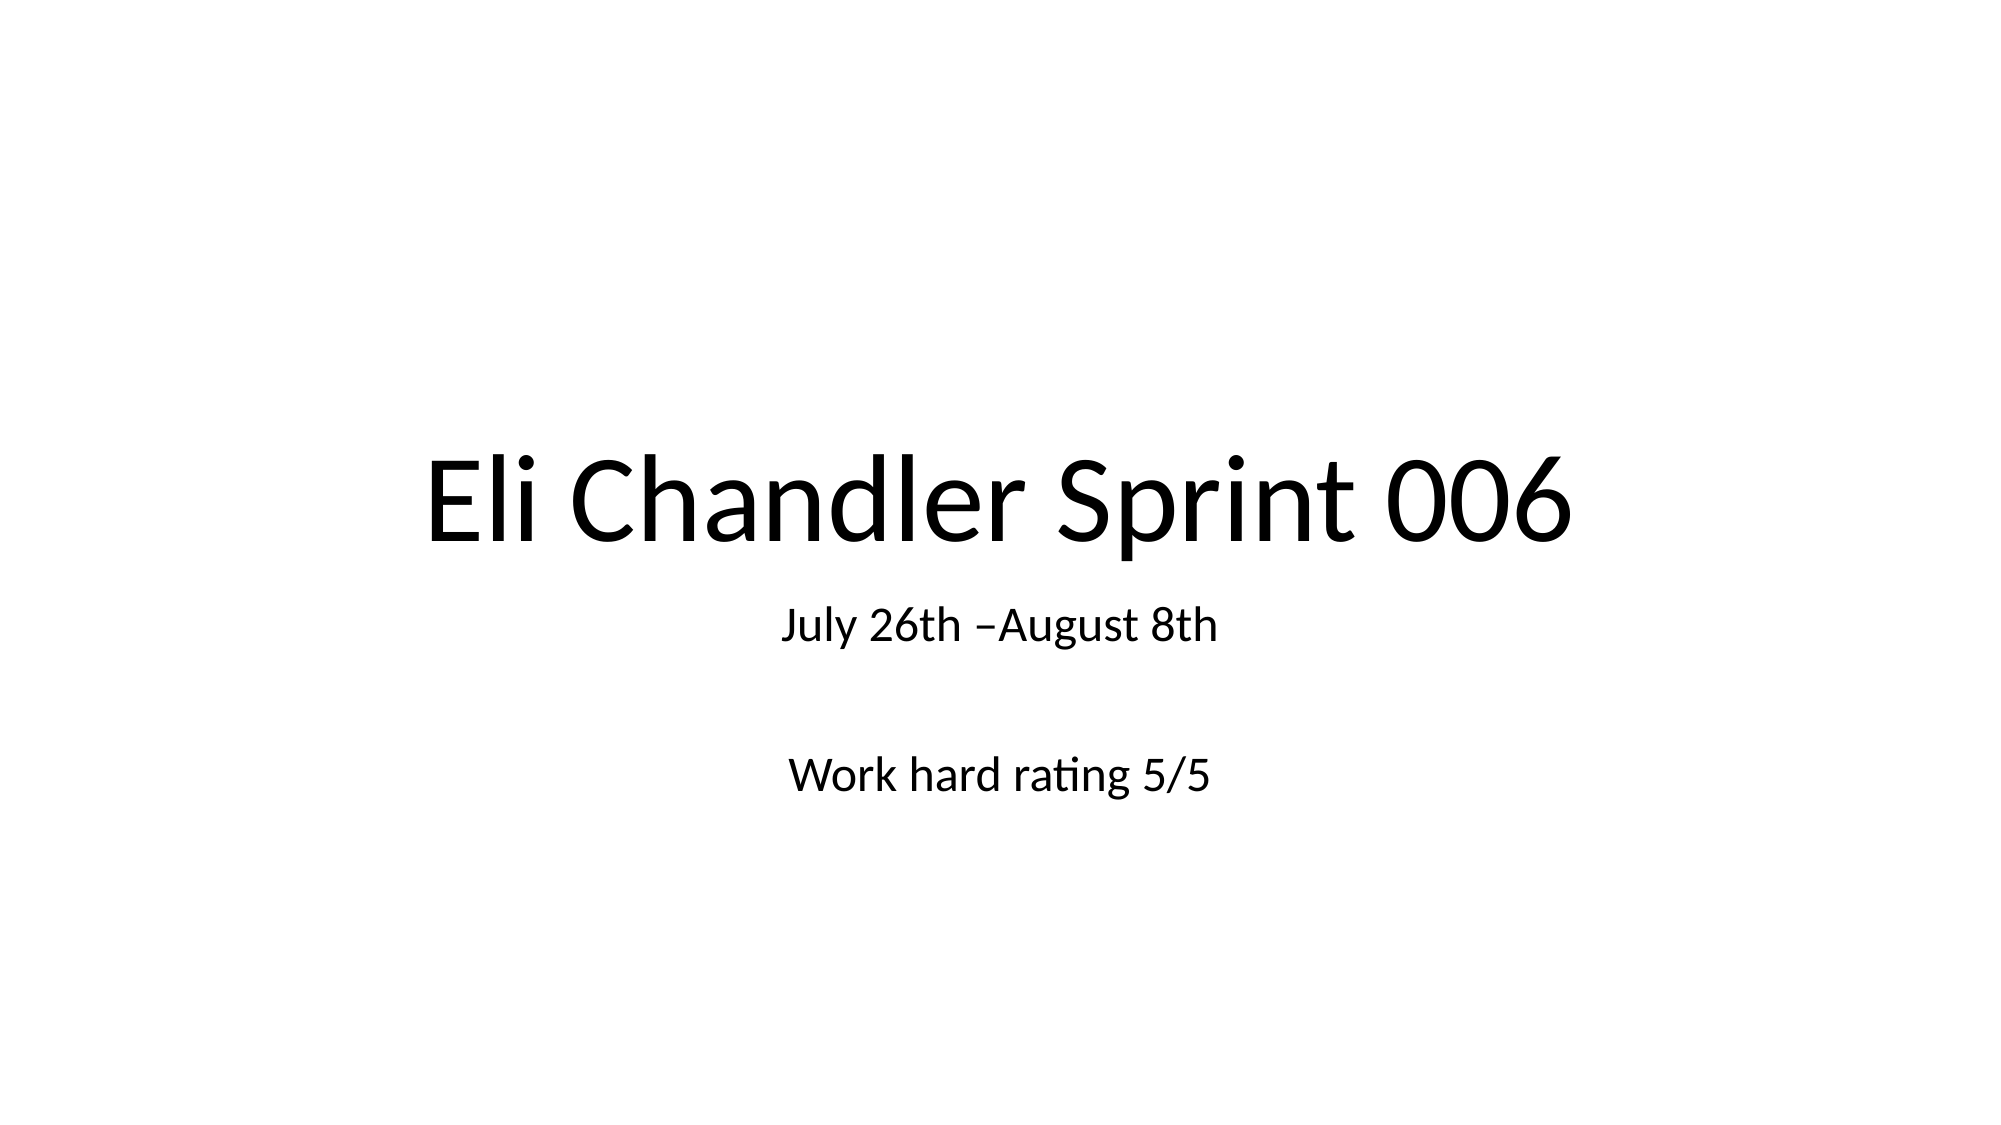

# Eli Chandler Sprint 006
July 26th –August 8th

Work hard rating 5/5